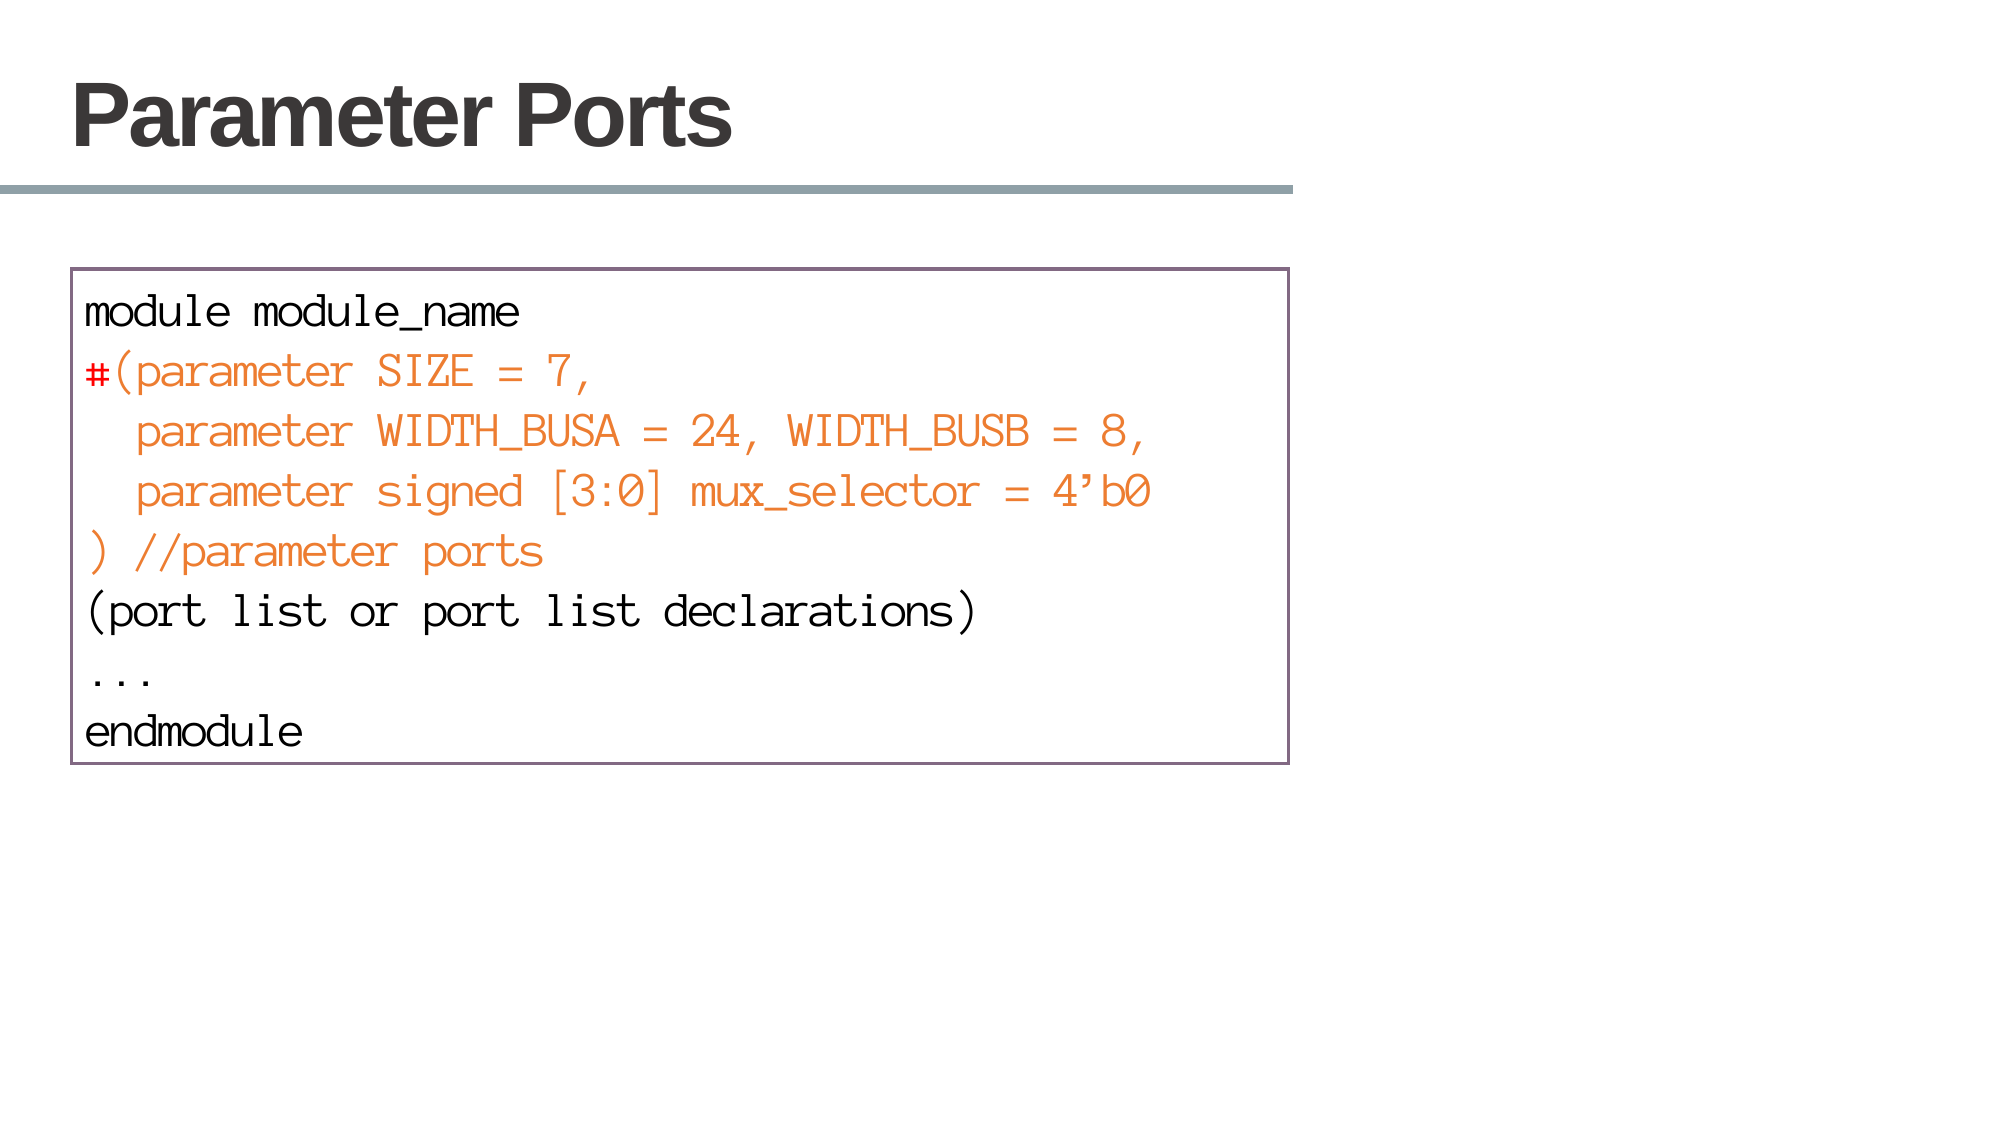

# Parameter Ports
module module_name
#(parameter SIZE = 7,
  parameter WIDTH_BUSA = 24, WIDTH_BUSB = 8,
  parameter signed [3:0] mux_selector = 4’b0
) //parameter ports
(port list or port list declarations)
...
endmodule